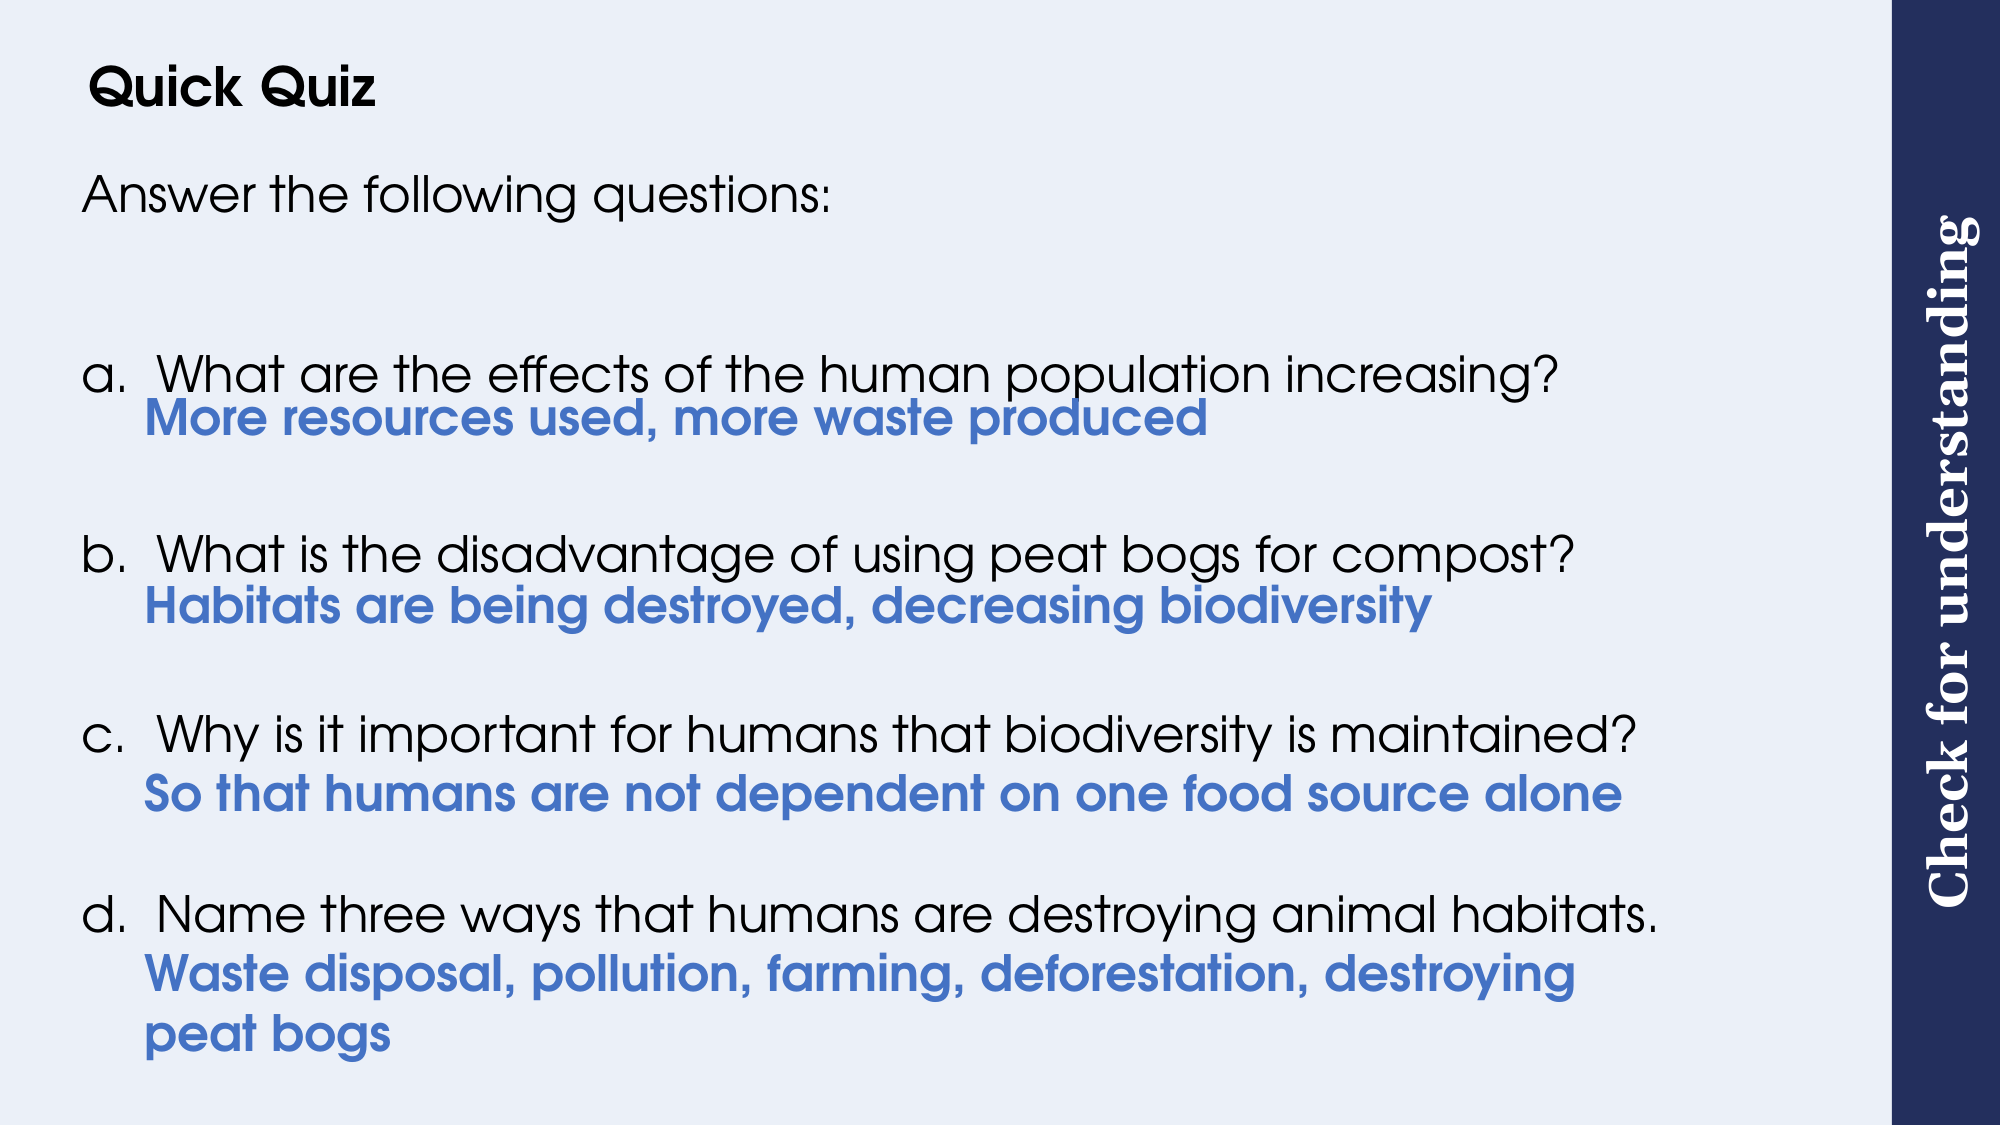

# Quick Quiz
Answer the following questions:
What are the effects of the human population increasing?
What is the disadvantage of using peat bogs for compost?
Why is it important for humans that biodiversity is maintained?
Name three ways that humans are destroying animal habitats.

More resources used, more waste produced
Habitats are being destroyed, decreasing biodiversity
So that humans are not dependent on one food source alone

Waste disposal, pollution, farming, deforestation, destroying peat bogs